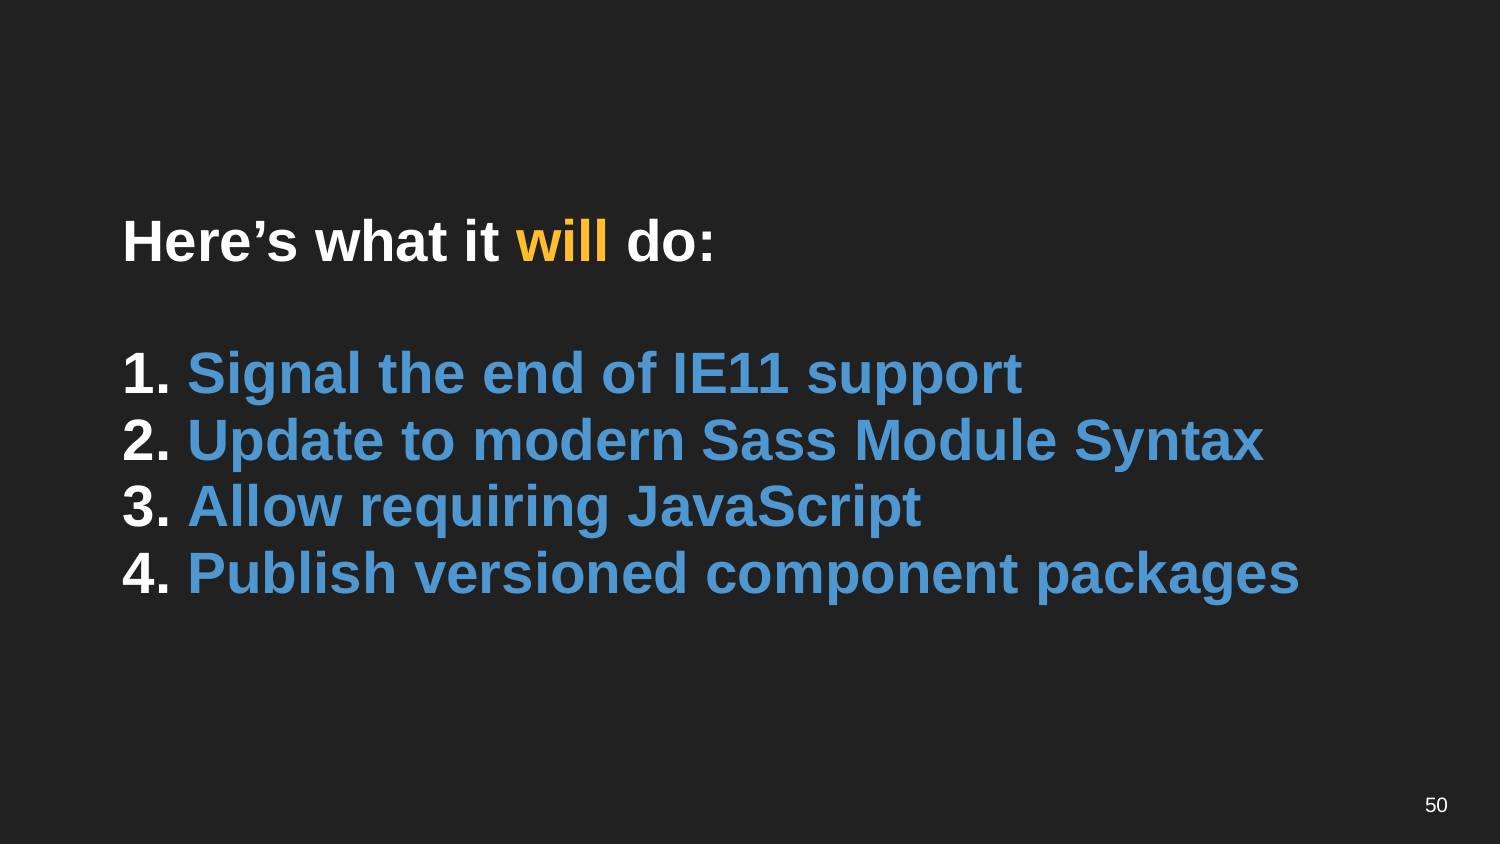

# Here’s what it will do: 1. Signal the end of IE11 support 2. Update to modern Sass Module Syntax 3. Allow requiring JavaScript 4. Publish versioned component packages
50